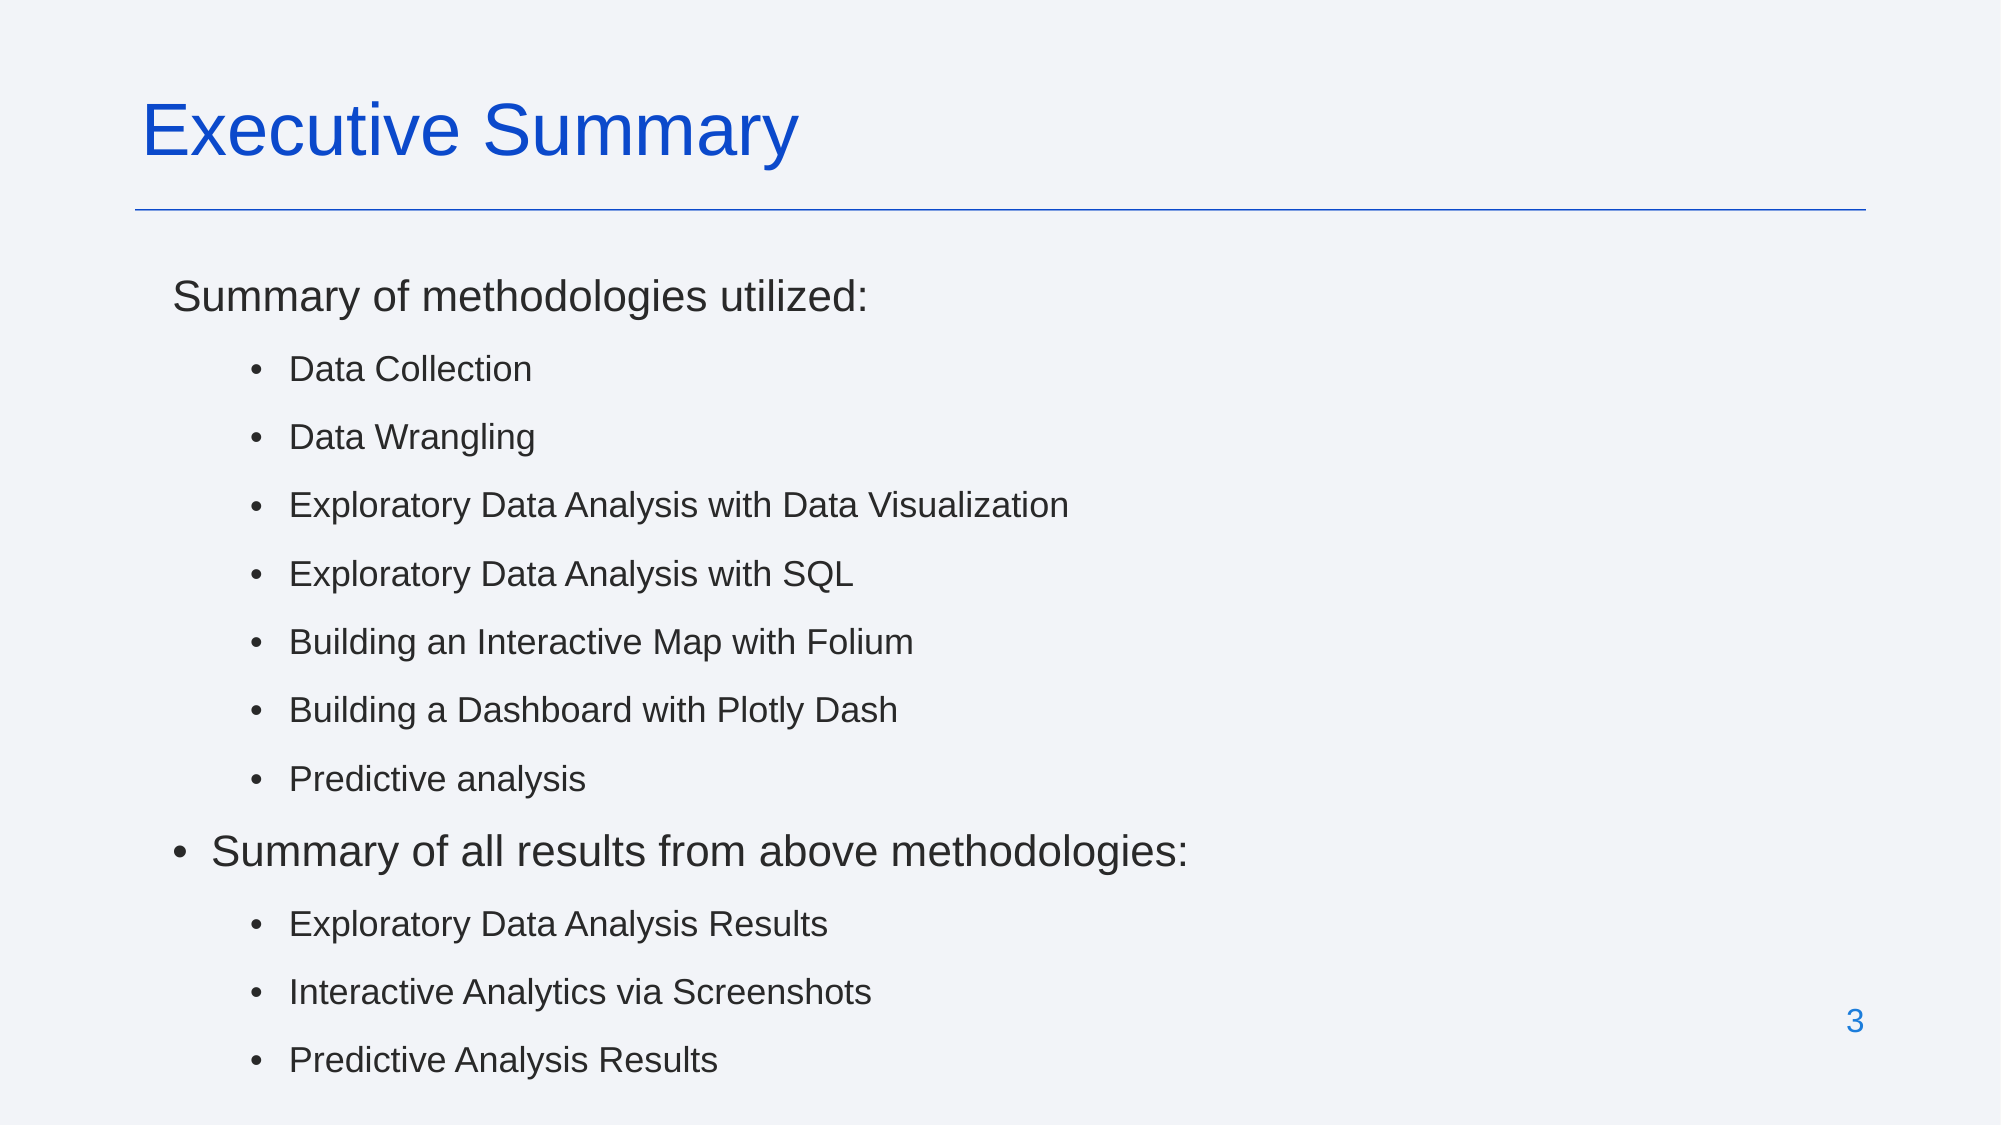

Executive Summary
Summary of methodologies utilized:
Data Collection
Data Wrangling
Exploratory Data Analysis with Data Visualization
Exploratory Data Analysis with SQL
Building an Interactive Map with Folium
Building a Dashboard with Plotly Dash
Predictive analysis
Summary of all results from above methodologies:
Exploratory Data Analysis Results
Interactive Analytics via Screenshots
Predictive Analysis Results
3